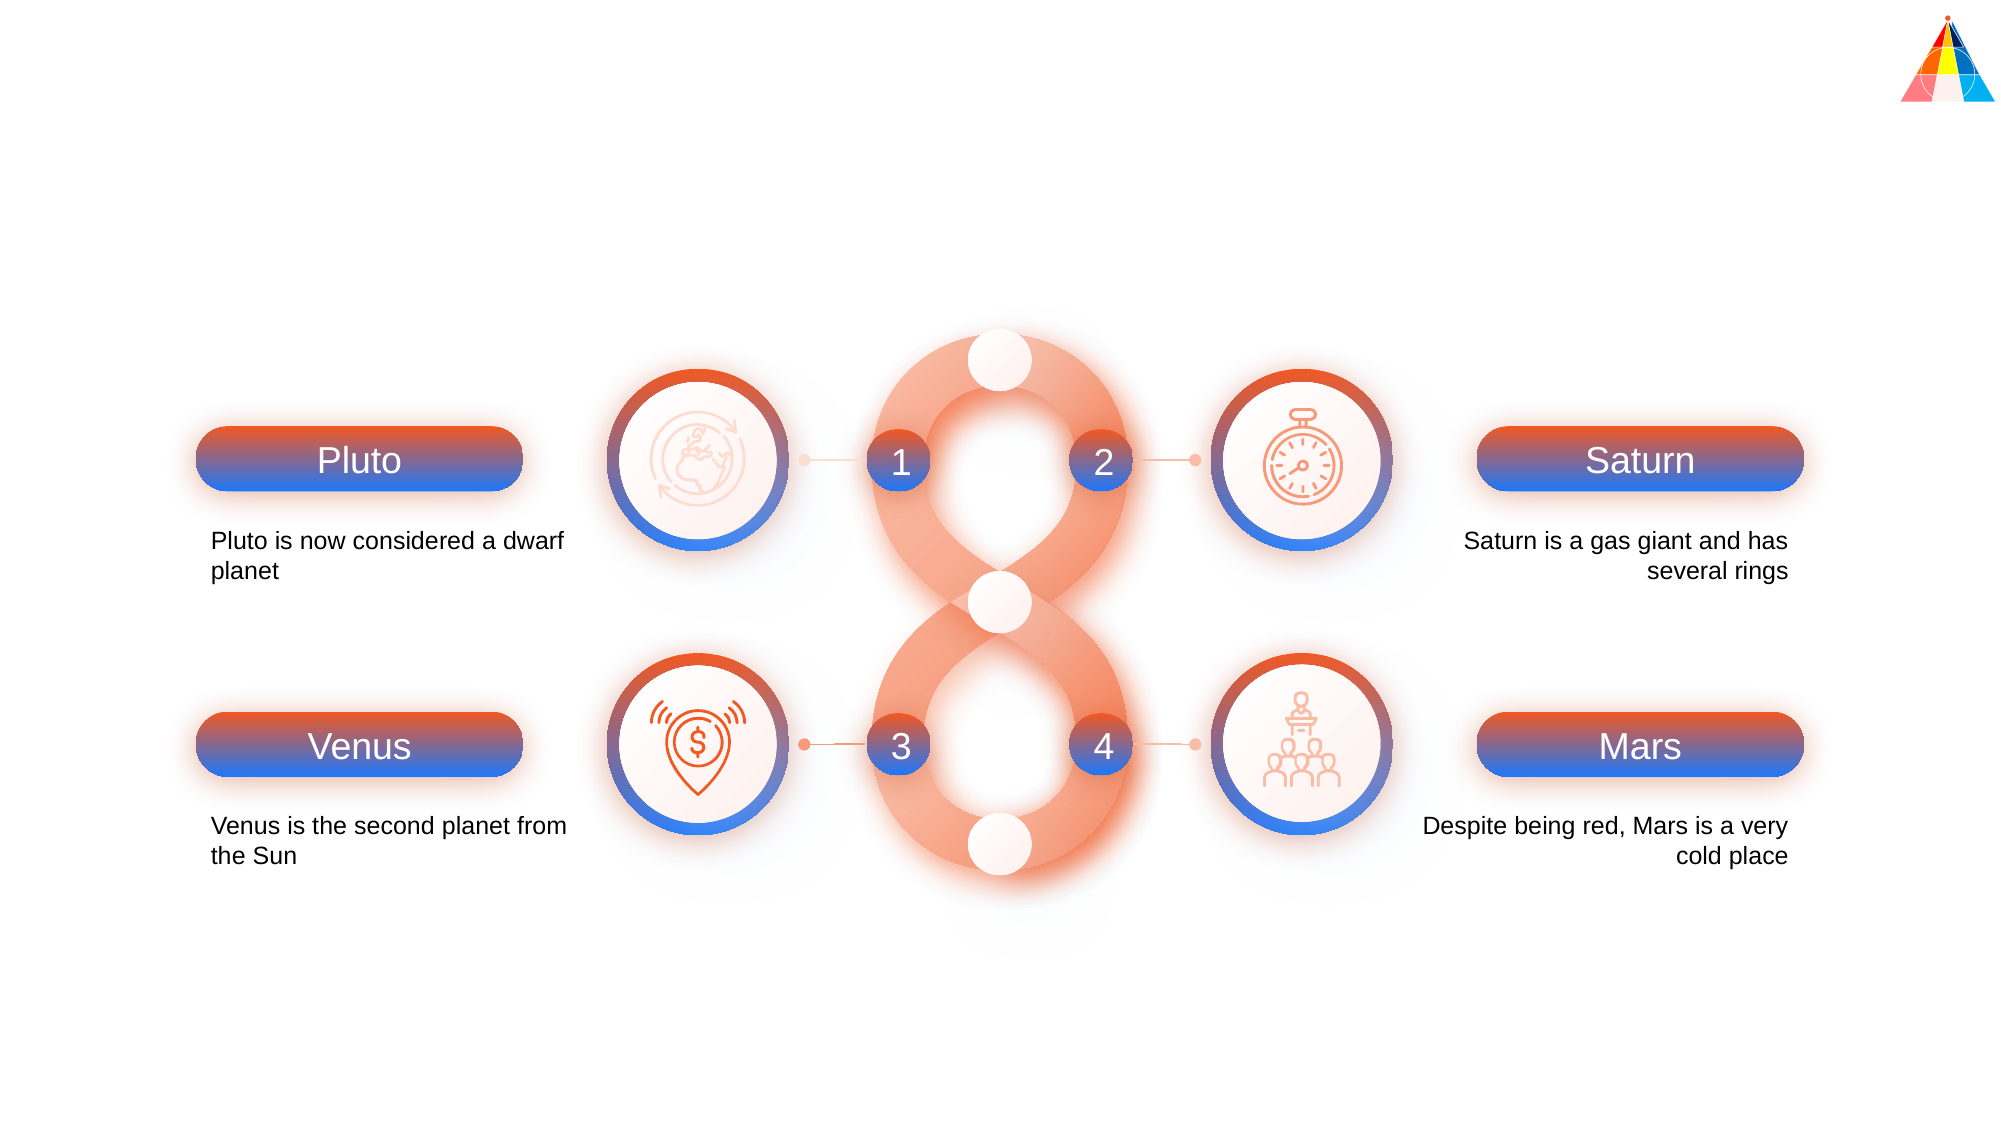

Pluto
Saturn
1
2

Pluto is now considered a dwarf planet
Saturn is a gas giant and has several rings

Mars
Venus

3
4

Despite being red, Mars is a very cold place
Venus is the second planet from the Sun